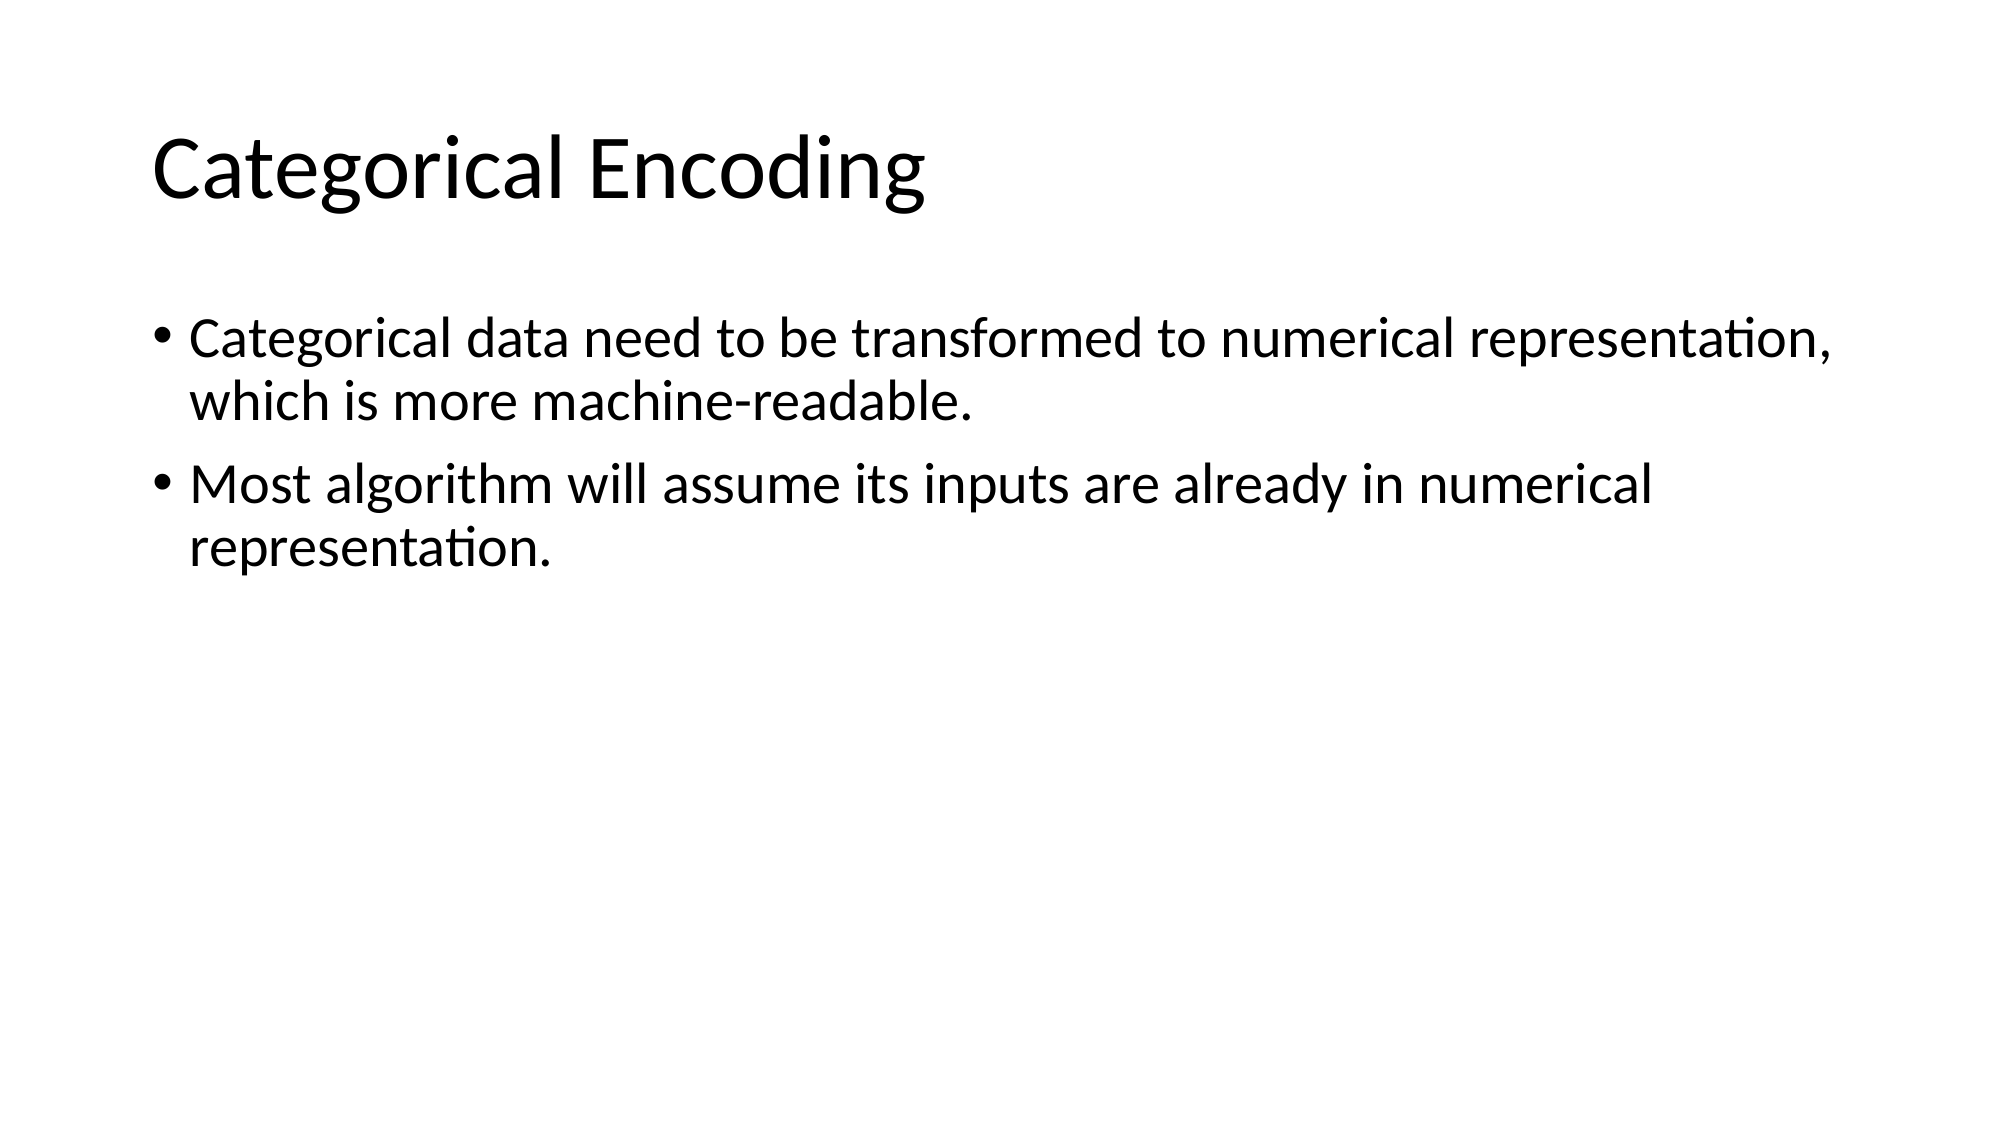

# Categorical Encoding
Categorical data need to be transformed to numerical representation, which is more machine-readable.
Most algorithm will assume its inputs are already in numerical representation.